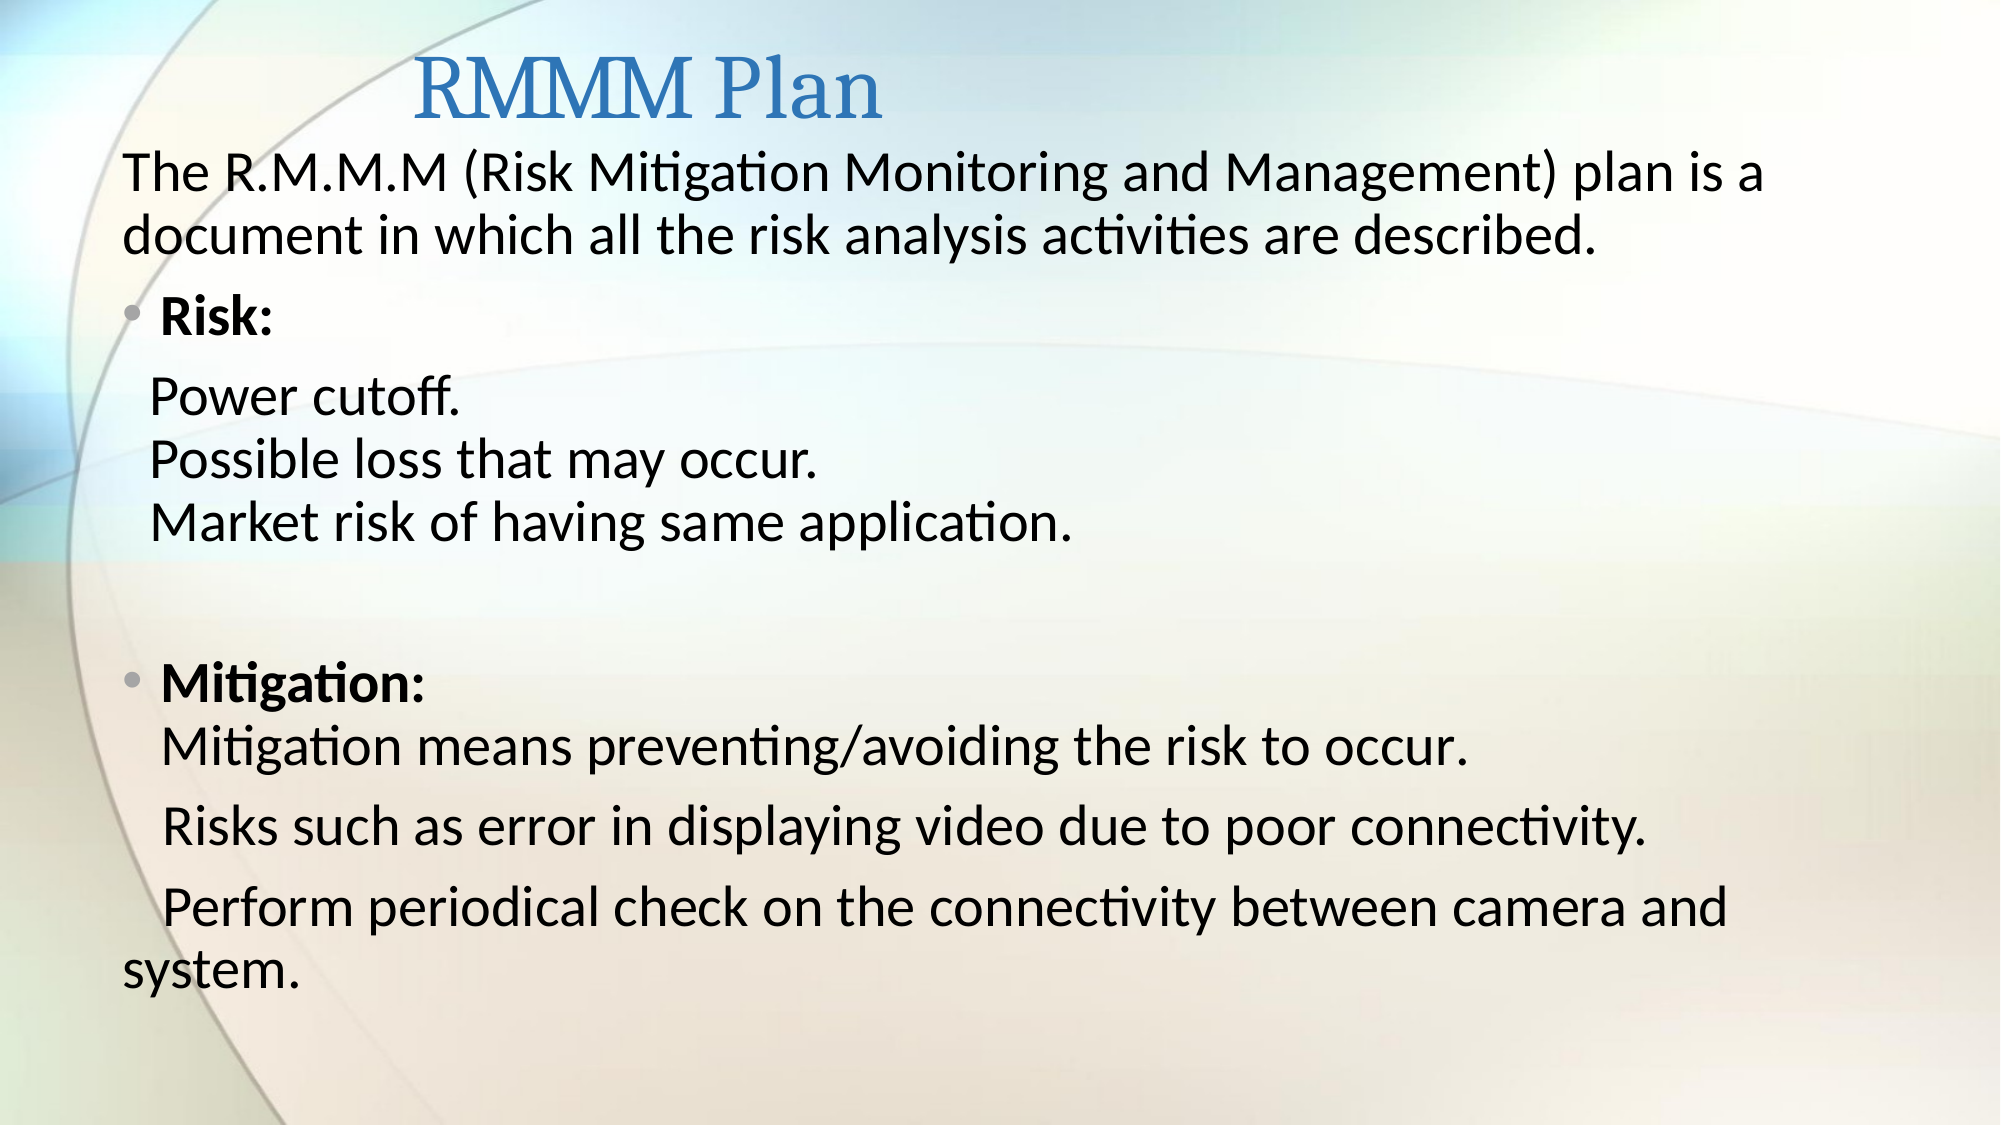

# RMMM Plan
The R.M.M.M (Risk Mitigation Monitoring and Management) plan is a document in which all the risk analysis activities are described.
Risk:
  Power cutoff.
  Possible loss that may occur.
  Market risk of having same application.

Mitigation:
Mitigation means preventing/avoiding the risk to occur.
   Risks such as error in displaying video due to poor connectivity.
   Perform periodical check on the connectivity between camera and   system.